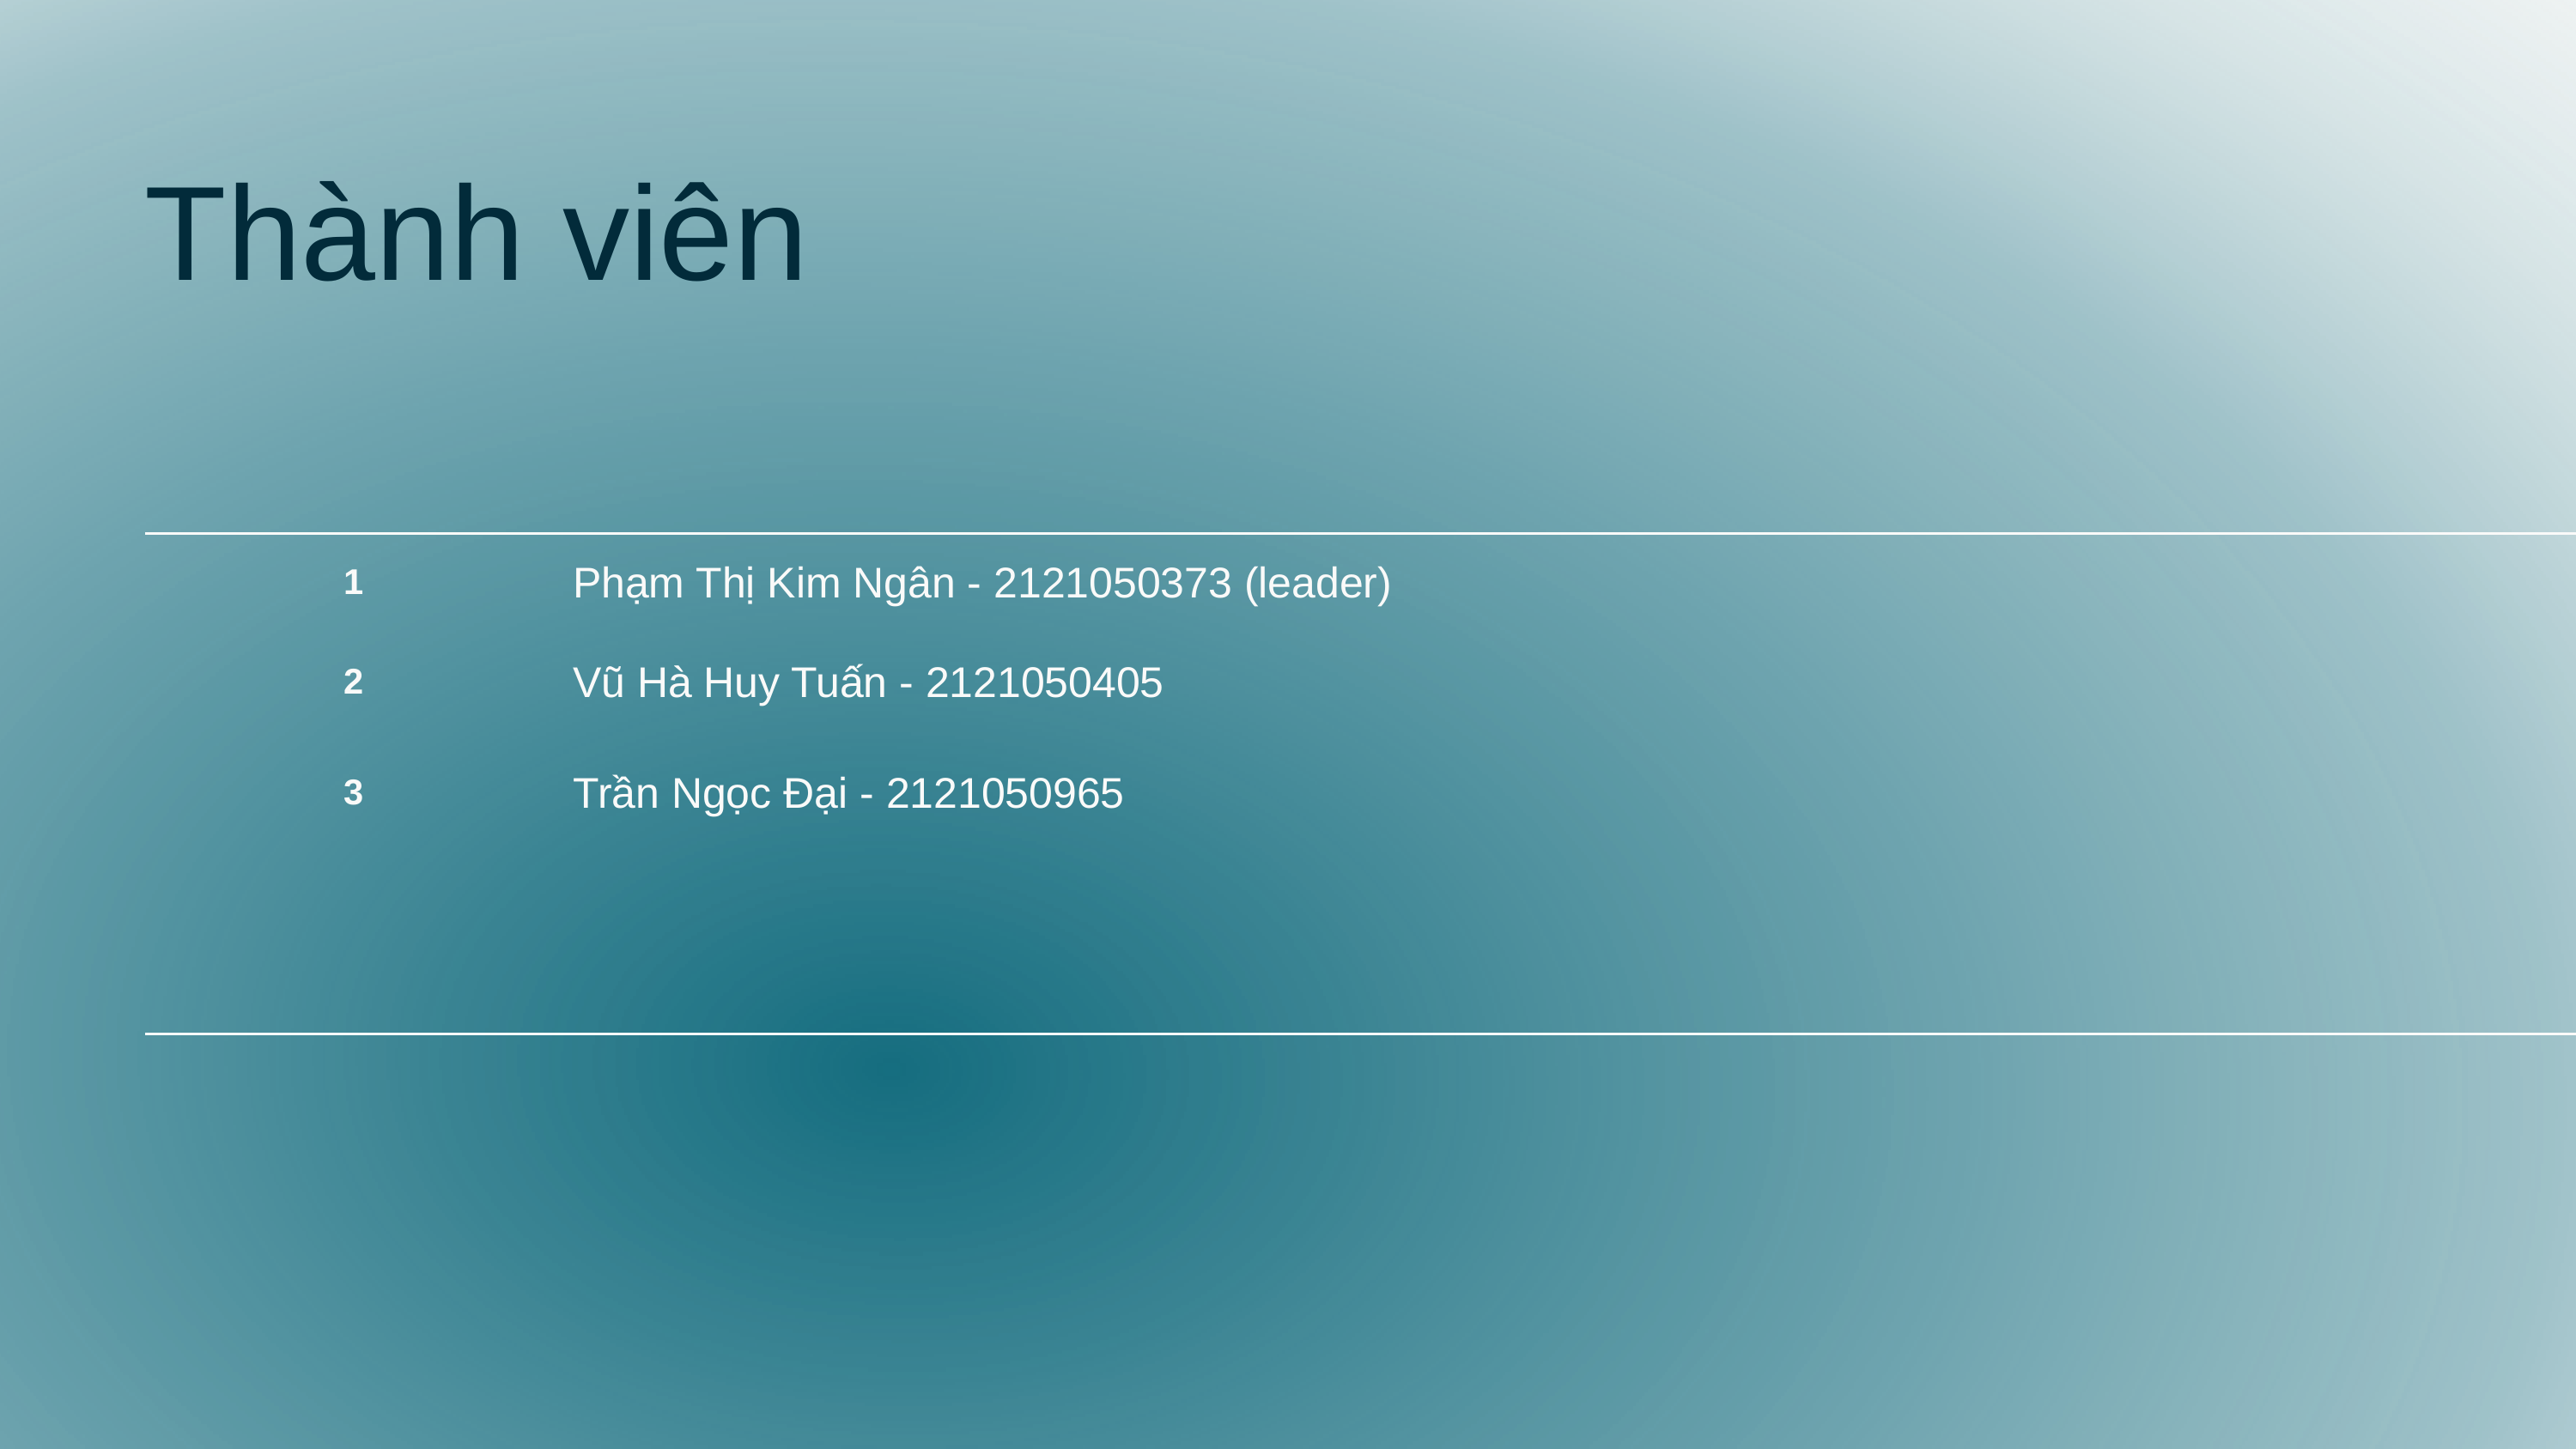

Thành viên
| 1 | Phạm Thị Kim Ngân - 2121050373 (leader) |  |  |  |
| --- | --- | --- | --- | --- |
| 2 | Vũ Hà Huy Tuấn - 2121050405 |  |  |  |
| 3 | Trần Ngọc Đại - 2121050965 |  |  |  |
|  |  |  |  |  |
|  |  |  |  |  |